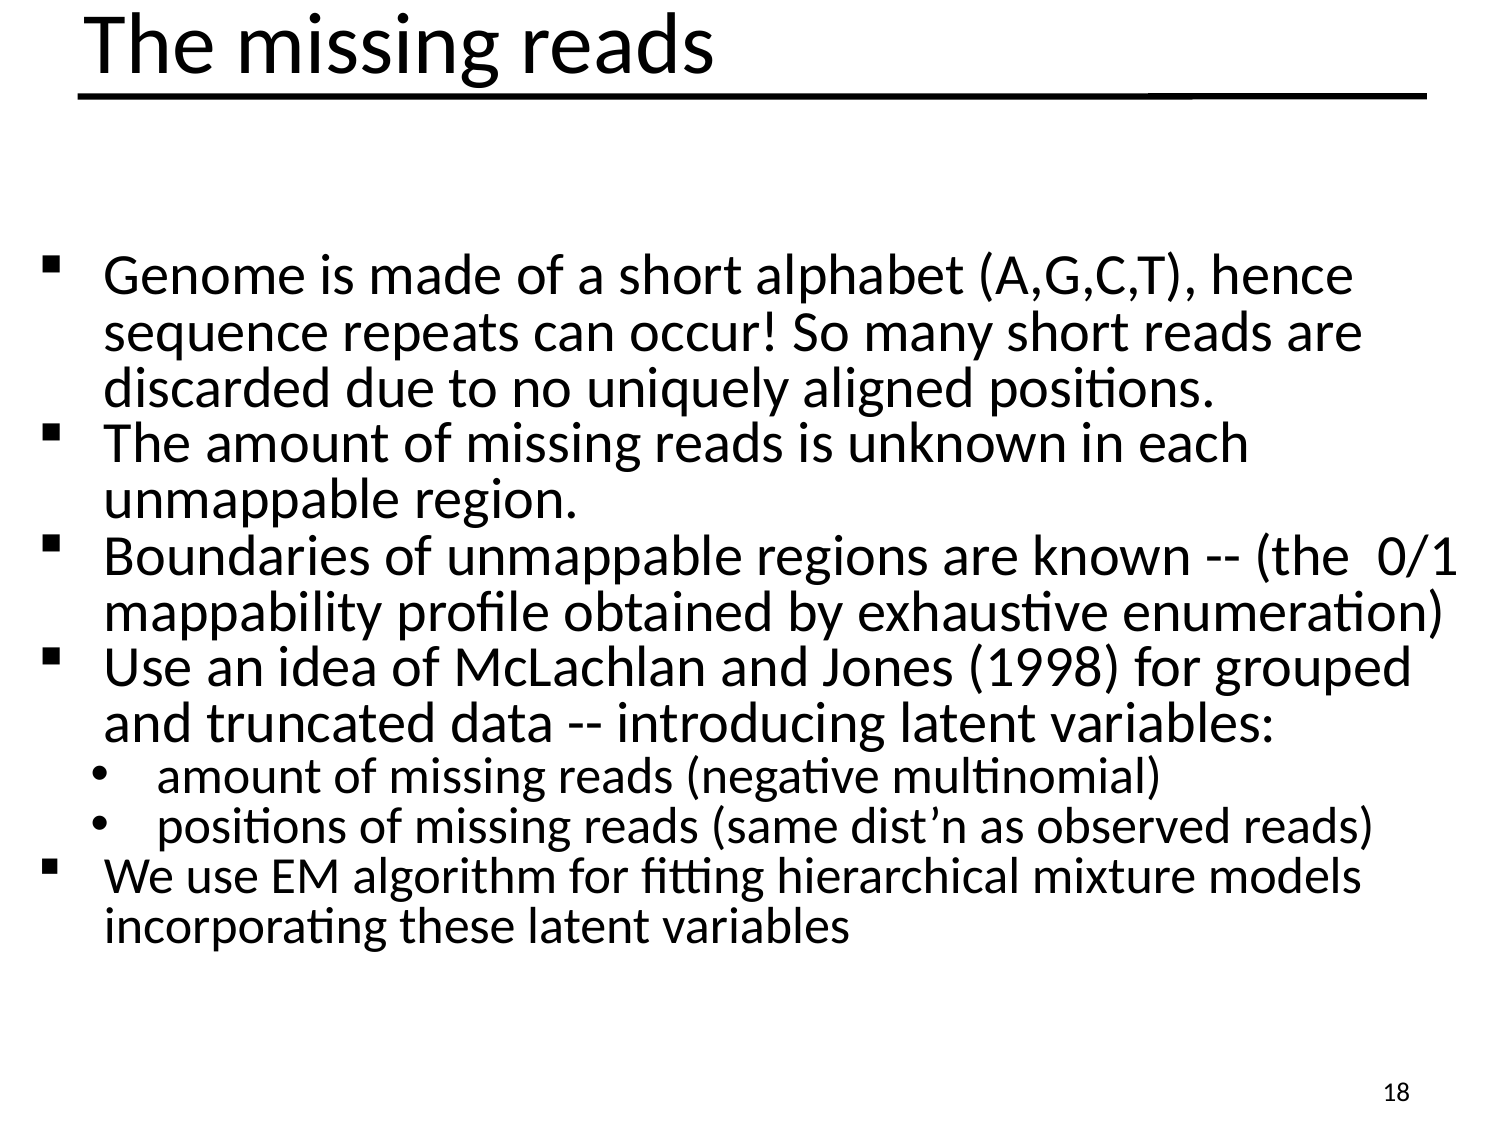

The missing reads

Genome is made of a short alphabet (A,G,C,T), hence sequence repeats can occur! So many short reads are discarded due to no uniquely aligned positions.
The amount of missing reads is unknown in each unmappable region.
Boundaries of unmappable regions are known -- (the  0/1 mappability profile obtained by exhaustive enumeration)
Use an idea of McLachlan and Jones (1998) for grouped and truncated data -- introducing latent variables:
amount of missing reads (negative multinomial)
positions of missing reads (same dist’n as observed reads)
We use EM algorithm for fitting hierarchical mixture models incorporating these latent variables
18